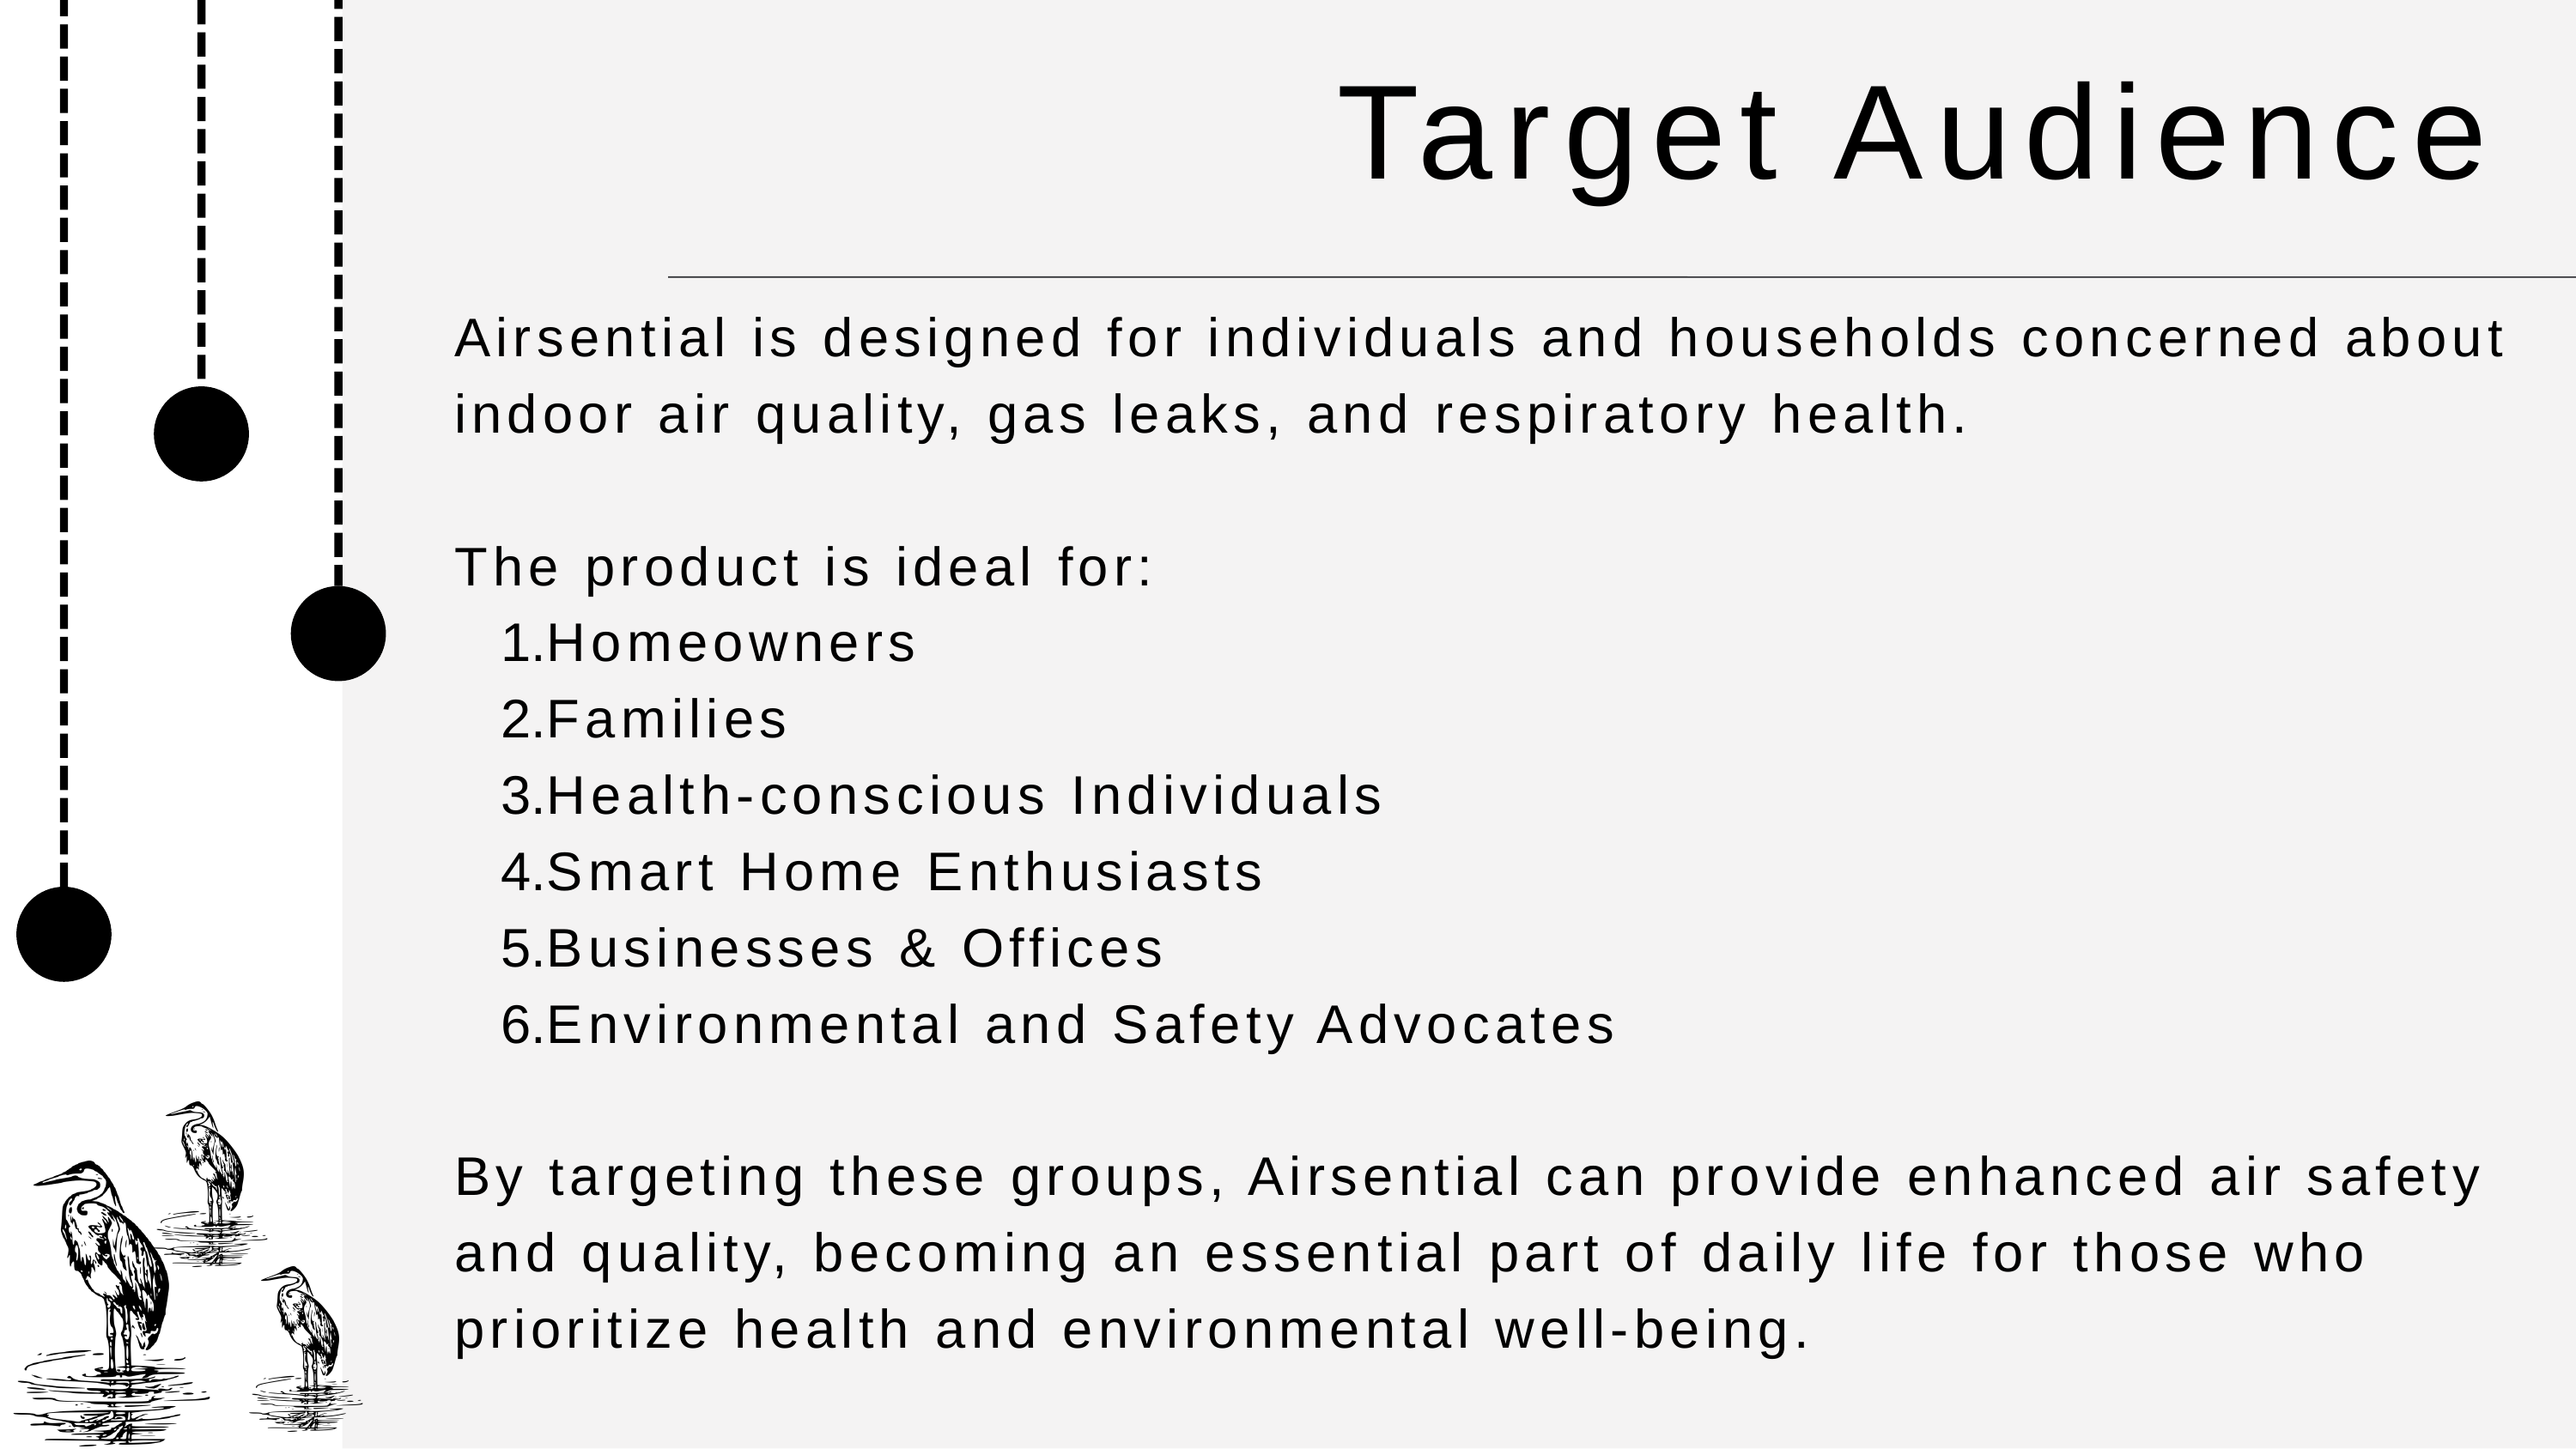

Target Audience

Airsential is designed for individuals and households concerned about indoor air quality, gas leaks, and respiratory health.

The product is ideal for:
Homeowners
Families
Health-conscious Individuals
Smart Home Enthusiasts
Businesses & Offices
Environmental and Safety Advocates

By targeting these groups, Airsential can provide enhanced air safety and quality, becoming an essential part of daily life for those who prioritize health and environmental well-being.